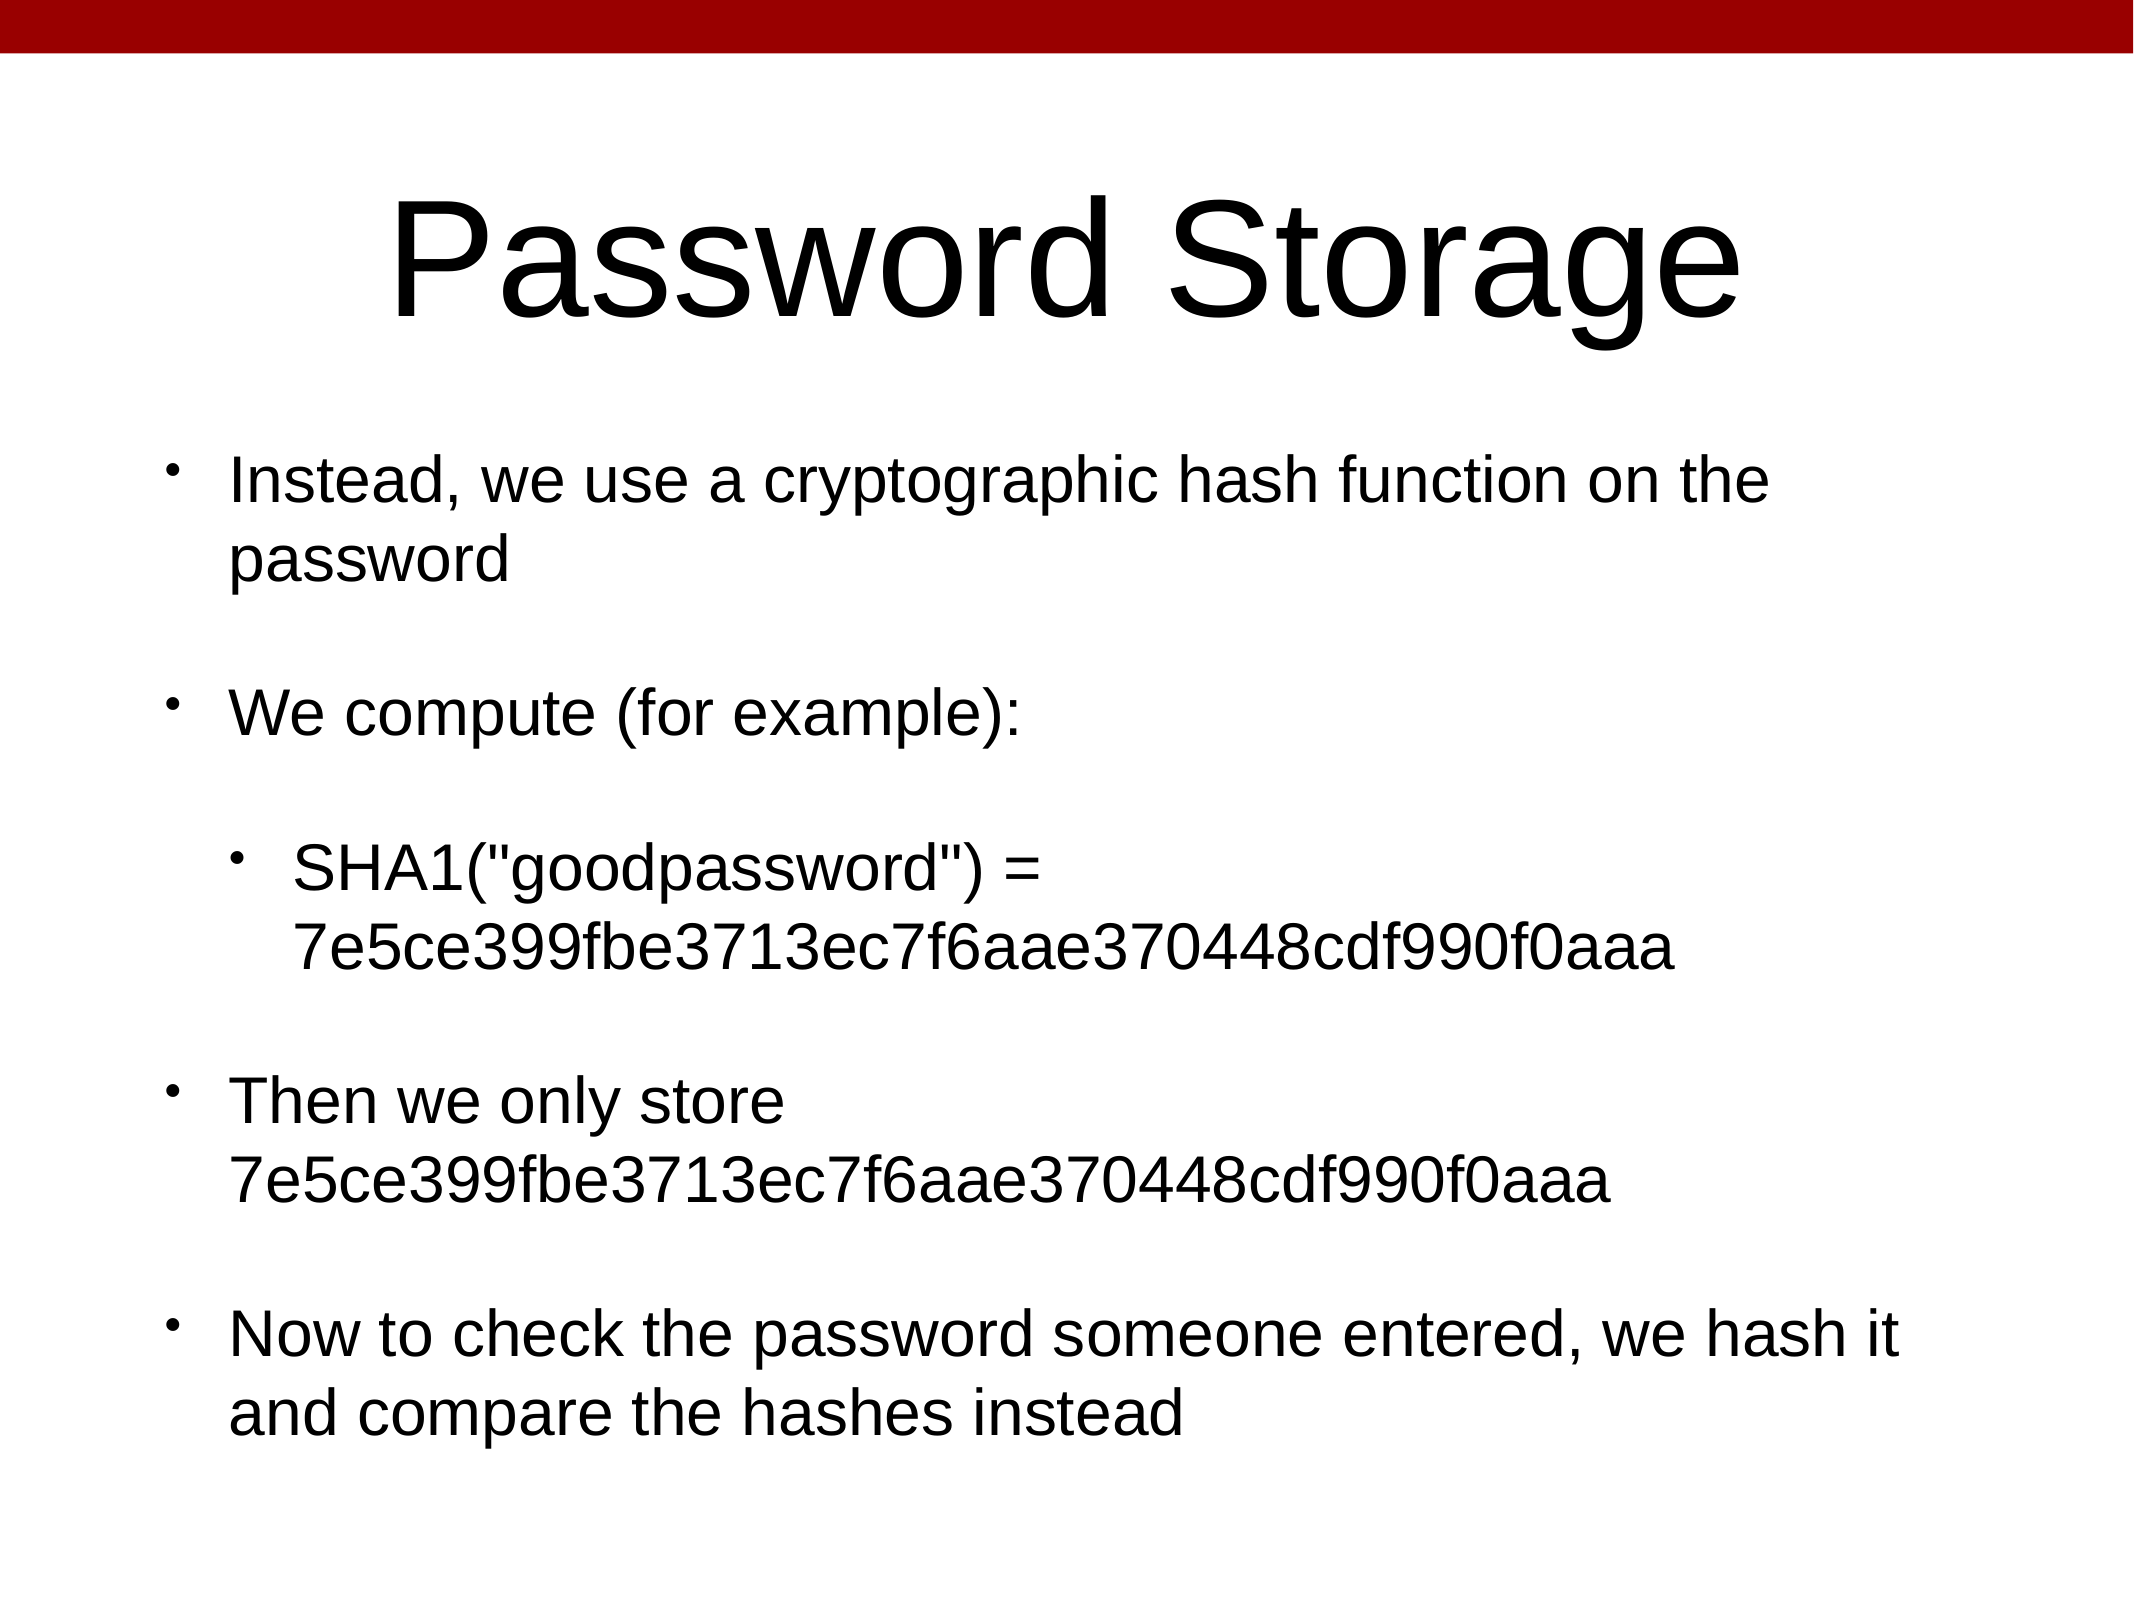

# Password Storage
Instead, we use a cryptographic hash function on the password
We compute (for example):
SHA1("goodpassword") = 7e5ce399fbe3713ec7f6aae370448cdf990f0aaa
Then we only store 7e5ce399fbe3713ec7f6aae370448cdf990f0aaa
Now to check the password someone entered, we hash it and compare the hashes instead